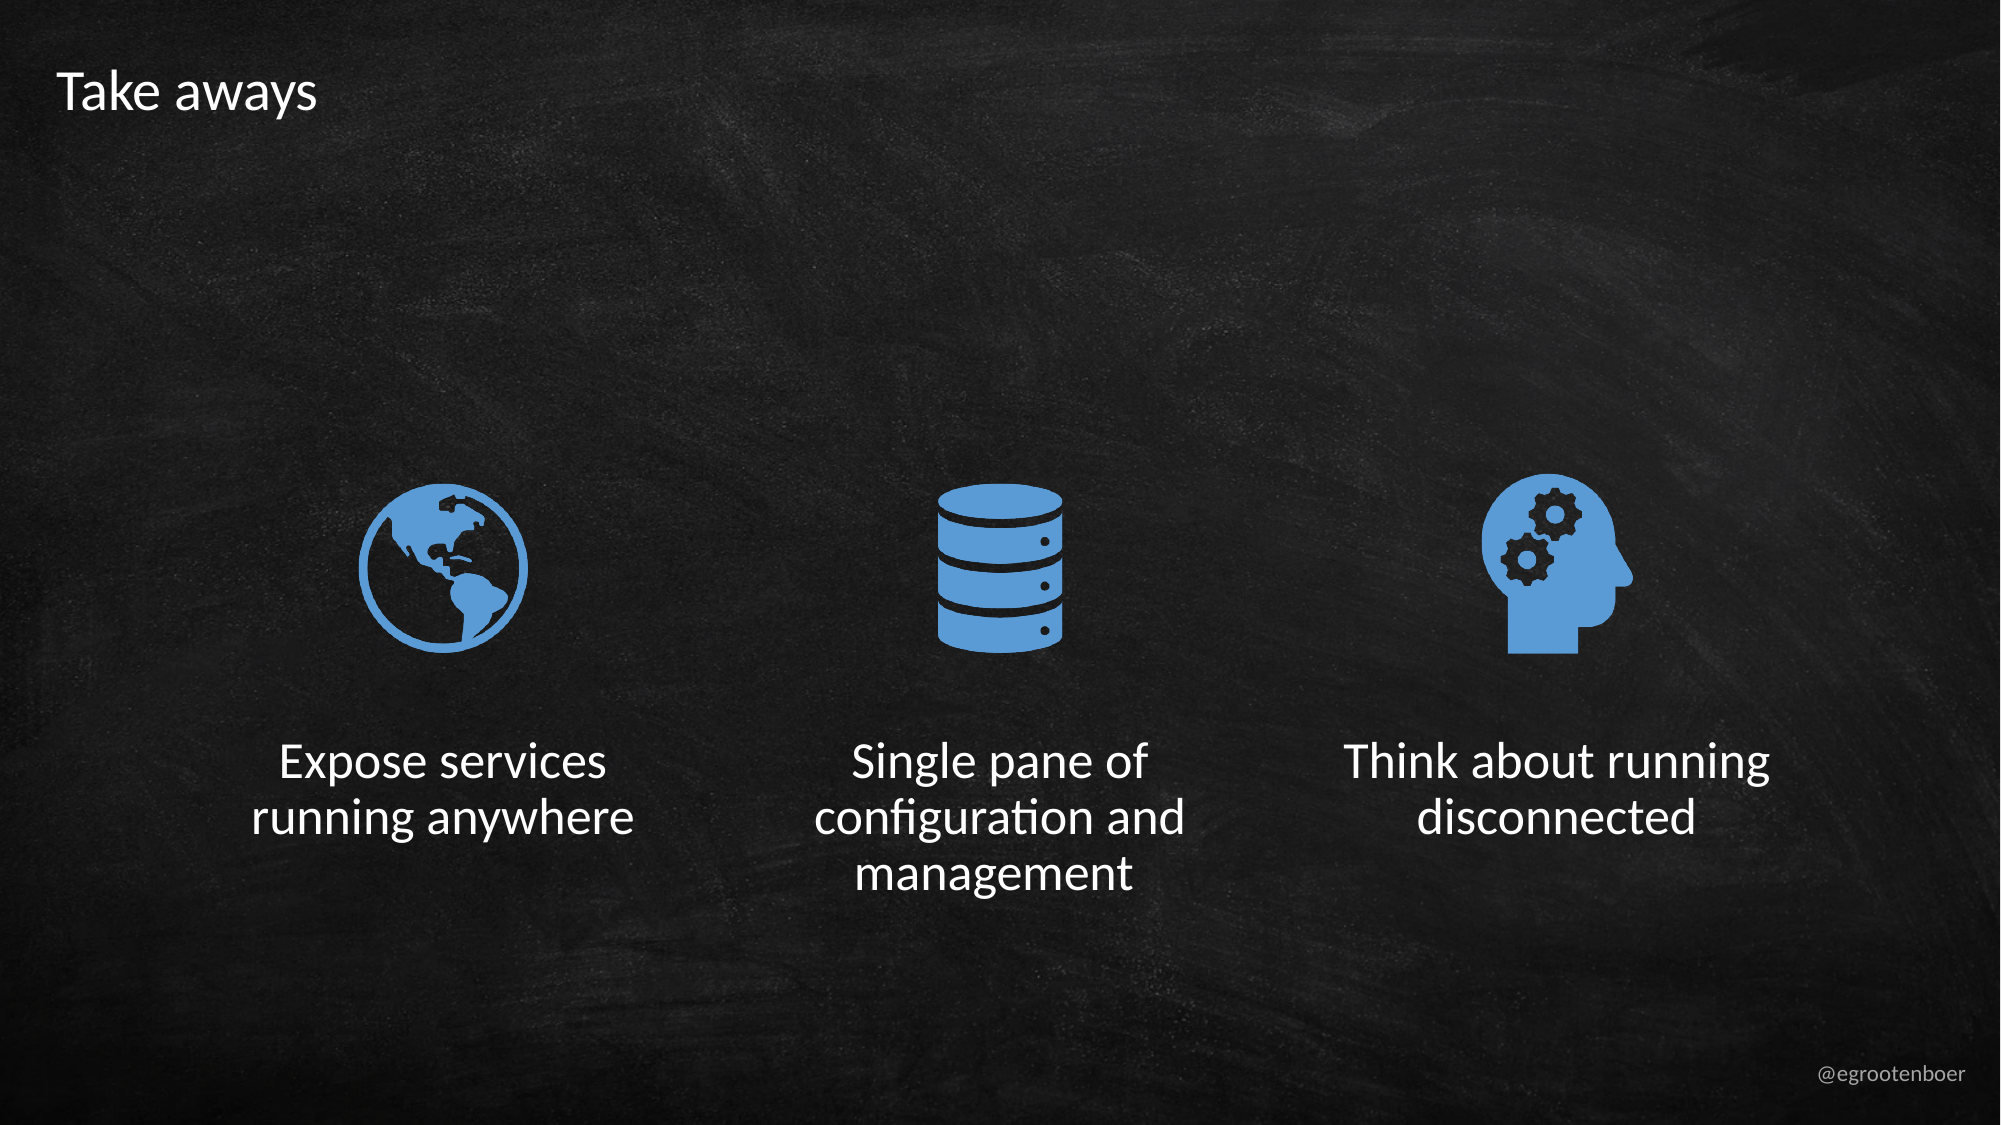

# Take aways

Expose services running anywhere

Single pane of configuration and management

Think about running disconnected